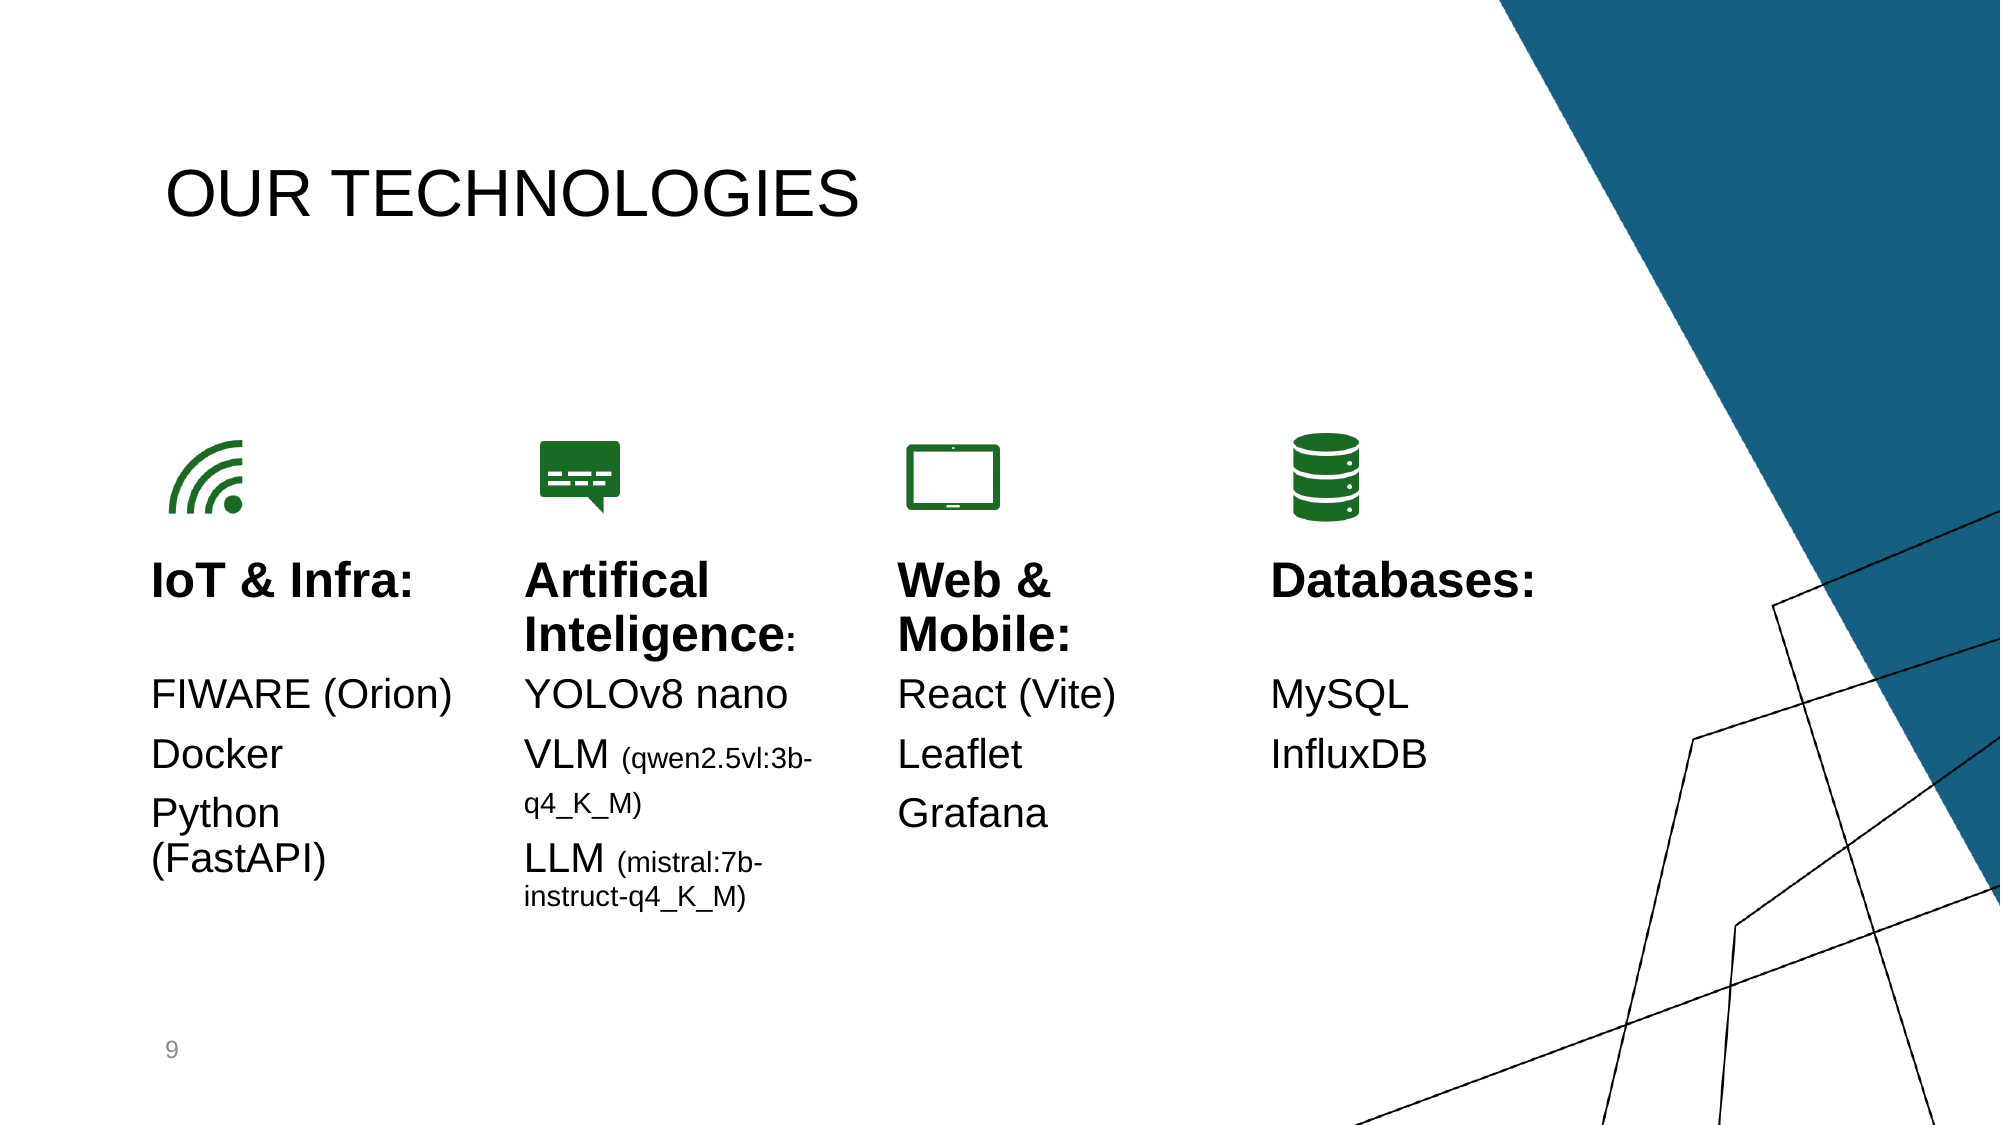

# Our Technologies
IoT & Infra:
FIWARE (Orion)
Docker
Python (FastAPI)
Artifical Inteligence:
YOLOv8 nano
VLM (qwen2.5vl:3b-q4_K_M)
LLM (mistral:7b-instruct-q4_K_M)
Web & Mobile:
React (Vite)
Leaflet
Grafana
Databases:
MySQL
InfluxDB
9